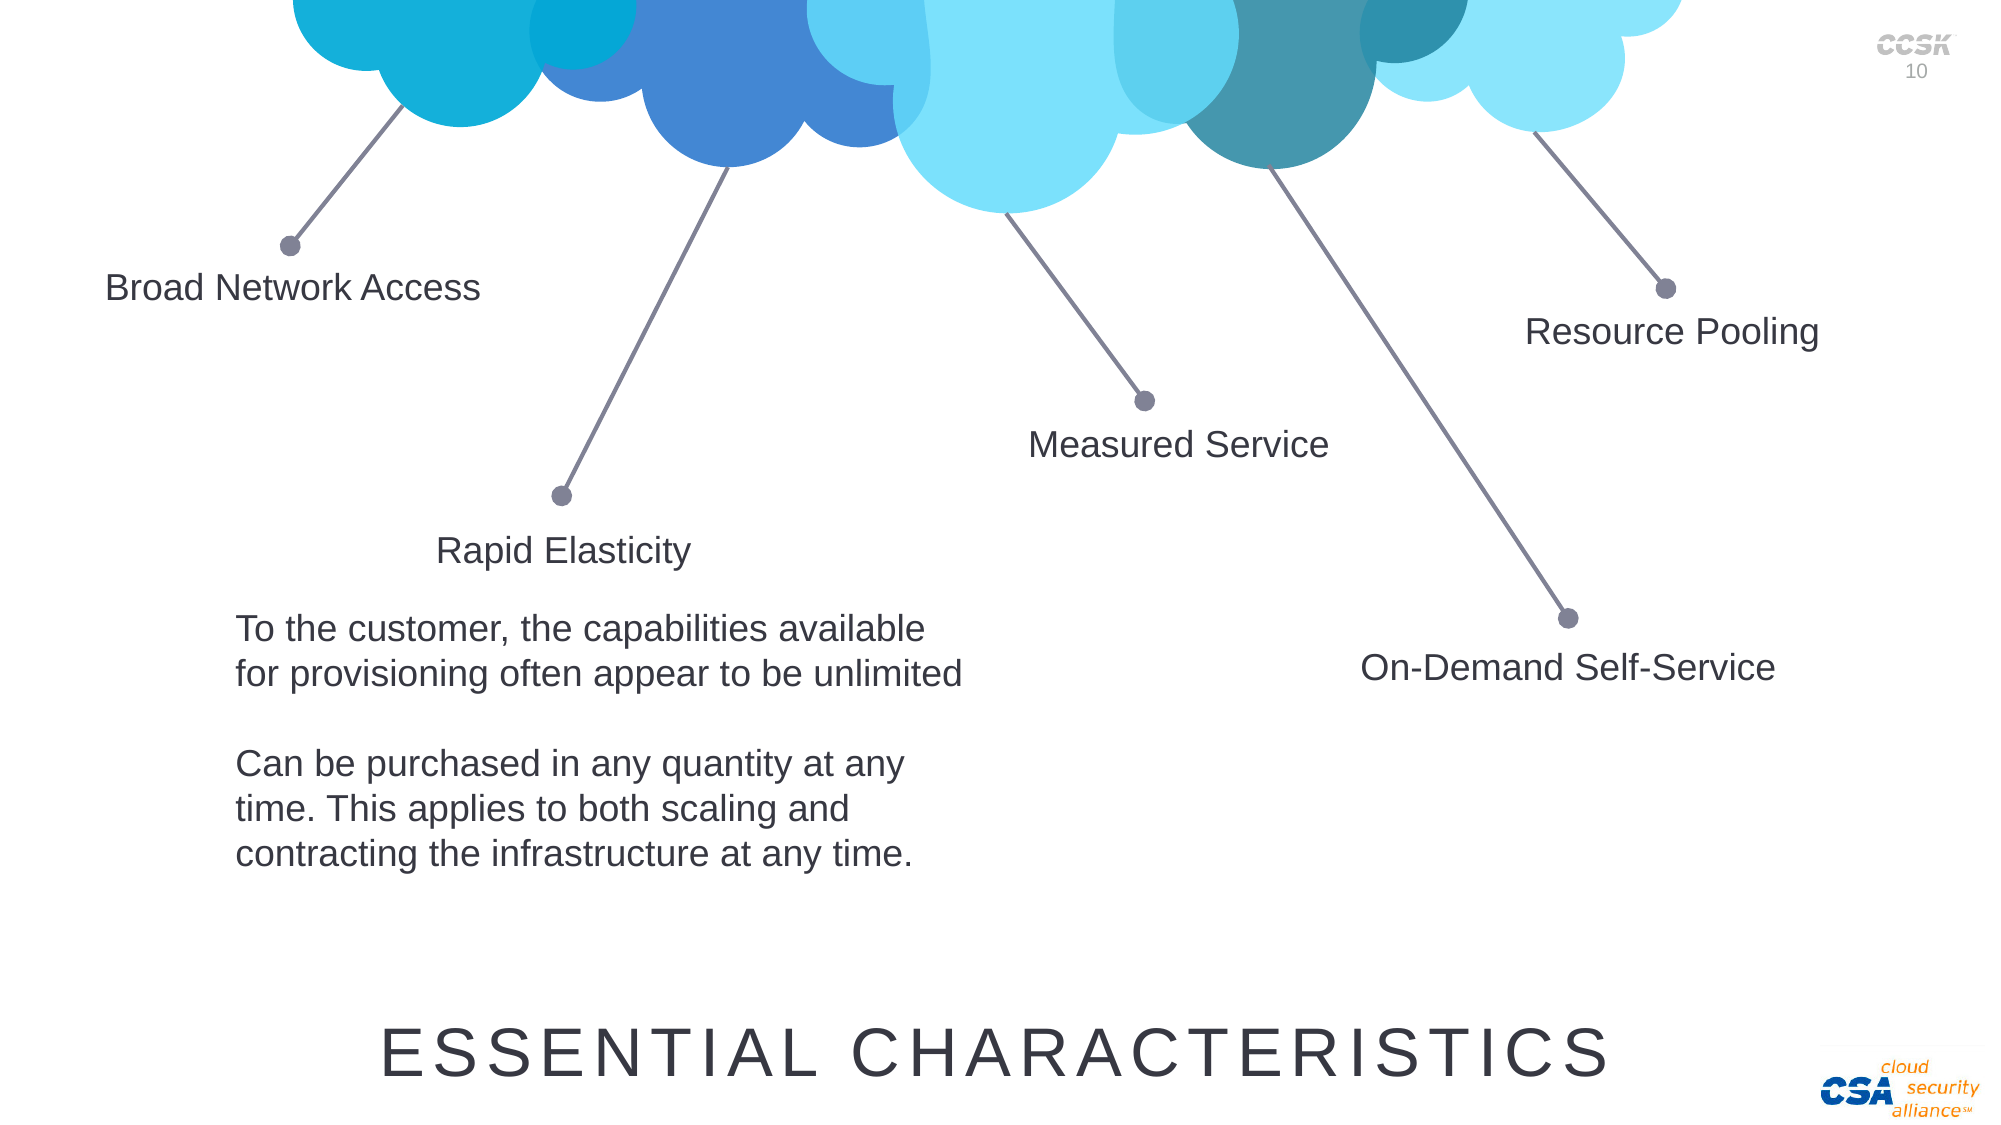

Broad Network Access
Resource Pooling
Measured Service
Rapid Elasticity
To the customer, the capabilities available for provisioning often appear to be unlimited

Can be purchased in any quantity at any time. This applies to both scaling and contracting the infrastructure at any time.
On-Demand Self-Service
Essential Characteristics